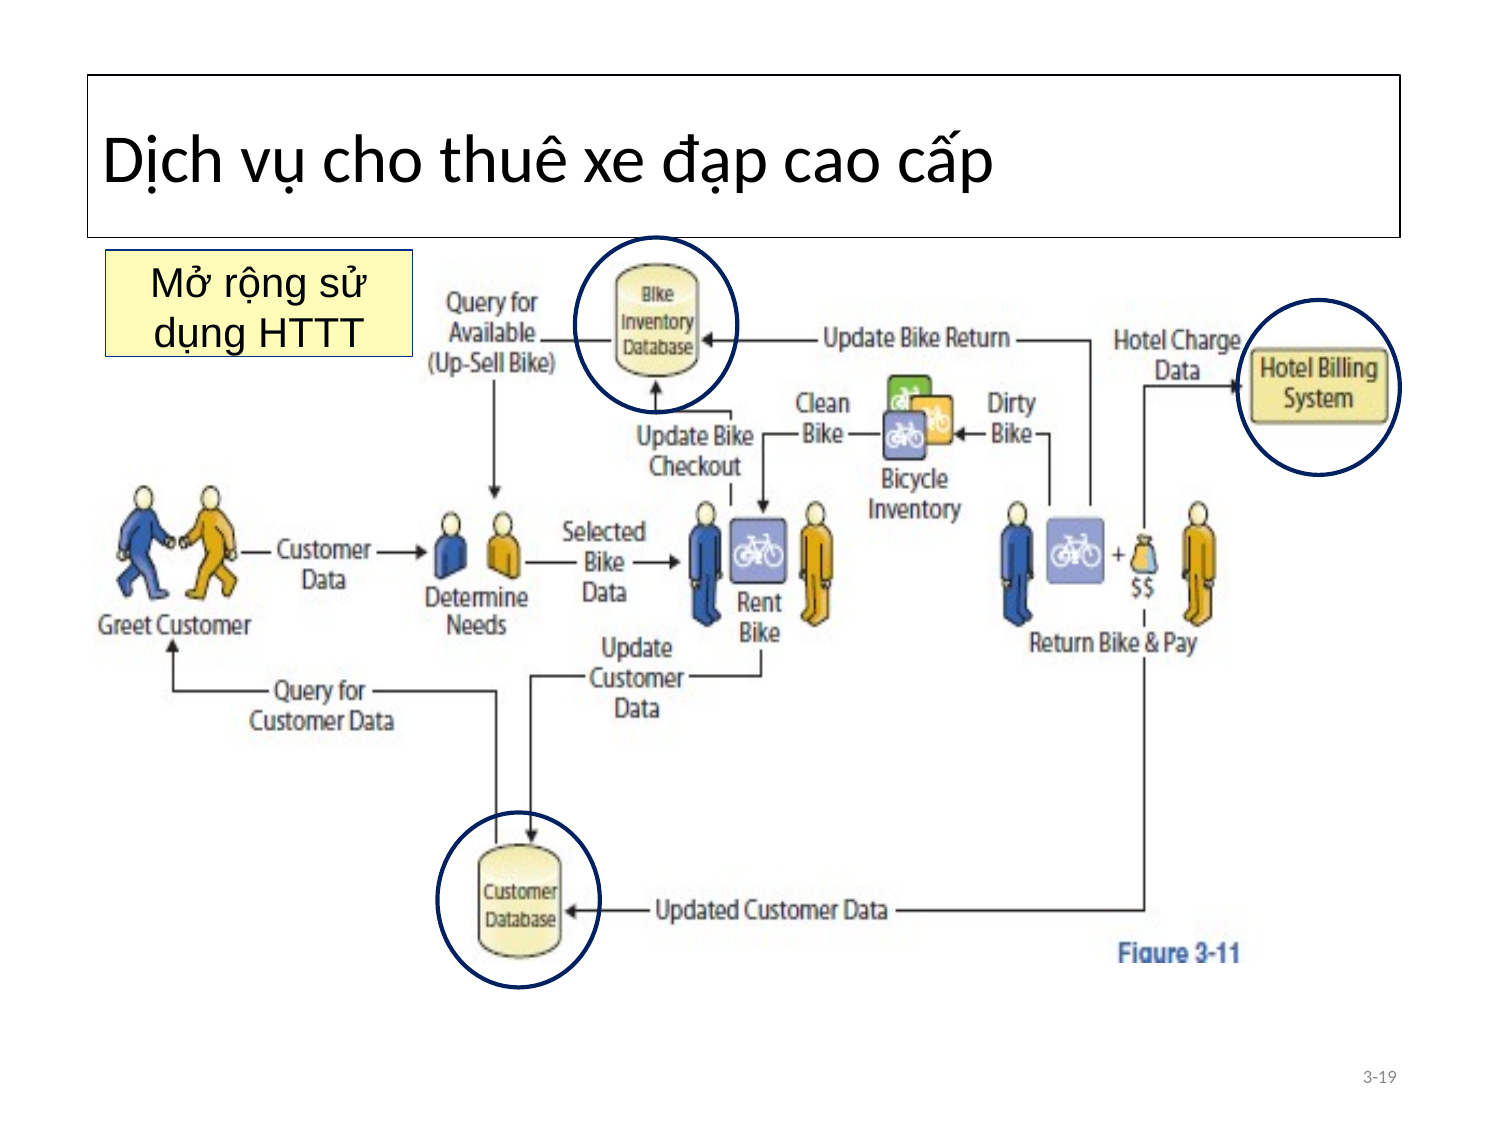

# Dịch vụ cho thuê xe đạp cao cấp

Mở rộng sử
dụng HTTT

3-19